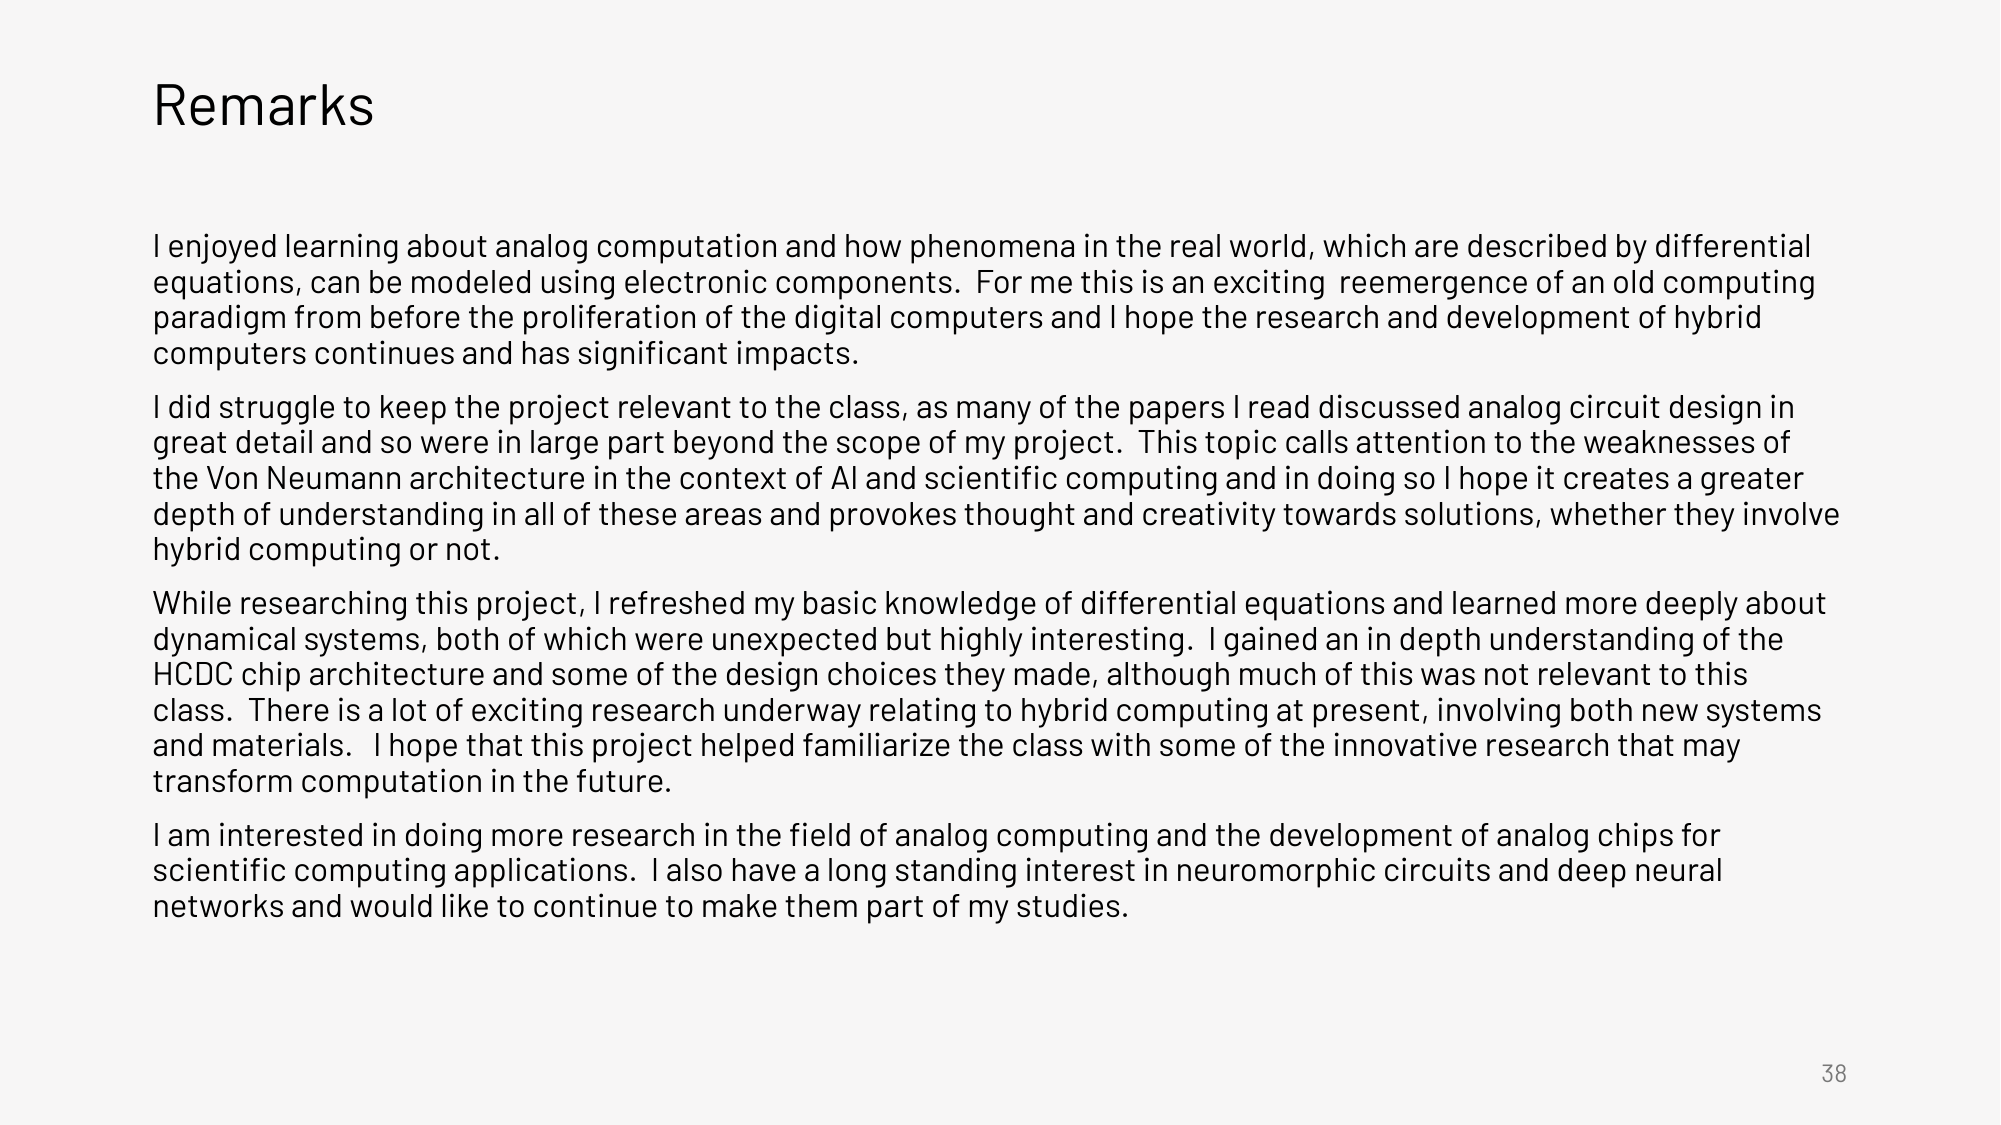

# Remarks
I enjoyed learning about analog computation and how phenomena in the real world, which are described by differential equations, can be modeled using electronic components.  For me this is an exciting  reemergence of an old computing paradigm from before the proliferation of the digital computers and I hope the research and development of hybrid computers continues and has significant impacts.
I did struggle to keep the project relevant to the class, as many of the papers I read discussed analog circuit design in great detail and so were in large part beyond the scope of my project.  This topic calls attention to the weaknesses of the Von Neumann architecture in the context of AI and scientific computing and in doing so I hope it creates a greater depth of understanding in all of these areas and provokes thought and creativity towards solutions, whether they involve hybrid computing or not.
While researching this project, I refreshed my basic knowledge of differential equations and learned more deeply about dynamical systems, both of which were unexpected but highly interesting.  I gained an in depth understanding of the HCDC chip architecture and some of the design choices they made, although much of this was not relevant to this class.  There is a lot of exciting research underway relating to hybrid computing at present, involving both new systems and materials.   I hope that this project helped familiarize the class with some of the innovative research that may transform computation in the future.
I am interested in doing more research in the field of analog computing and the development of analog chips for scientific computing applications.  I also have a long standing interest in neuromorphic circuits and deep neural networks and would like to continue to make them part of my studies.
38